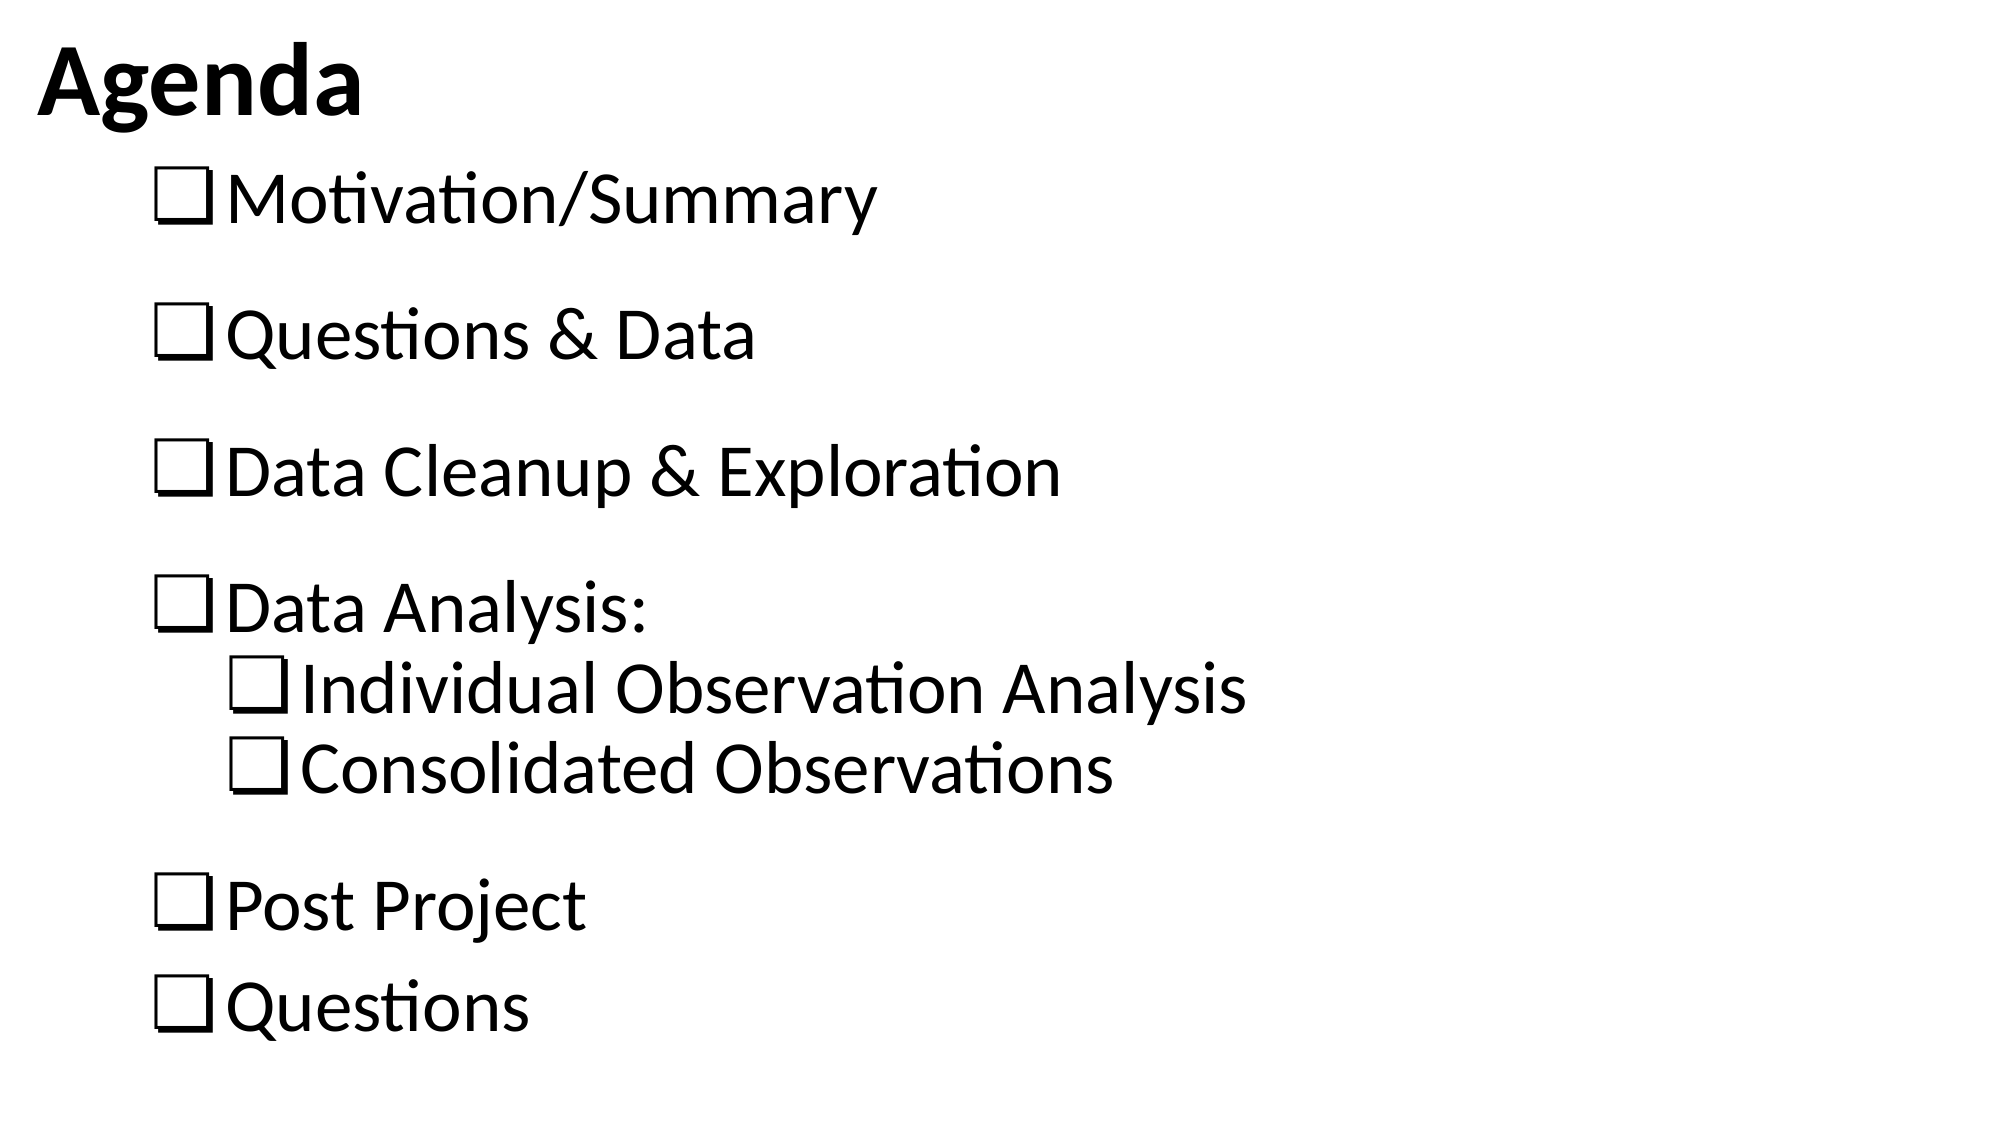

# Agenda
Motivation/Summary

Questions & Data

Data Cleanup & Exploration

Data Analysis:
Individual Observation Analysis
Consolidated Observations

Post Project
Questions